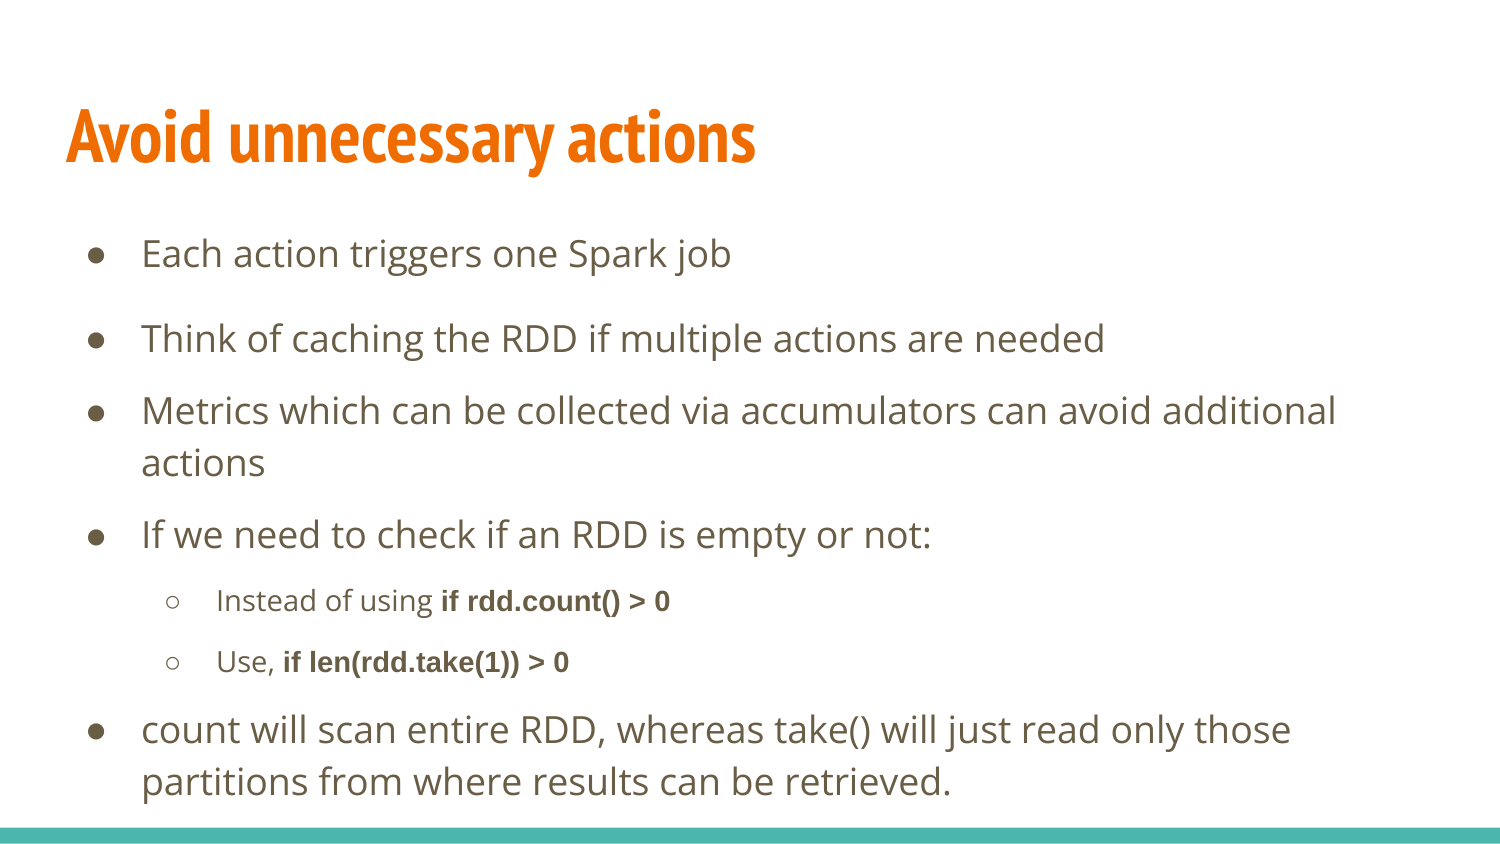

# Avoid unnecessary actions
Each action triggers one Spark job
Think of caching the RDD if multiple actions are needed
Metrics which can be collected via accumulators can avoid additional actions
If we need to check if an RDD is empty or not:
Instead of using if rdd.count() > 0
Use, if len(rdd.take(1)) > 0
count will scan entire RDD, whereas take() will just read only those partitions from where results can be retrieved.